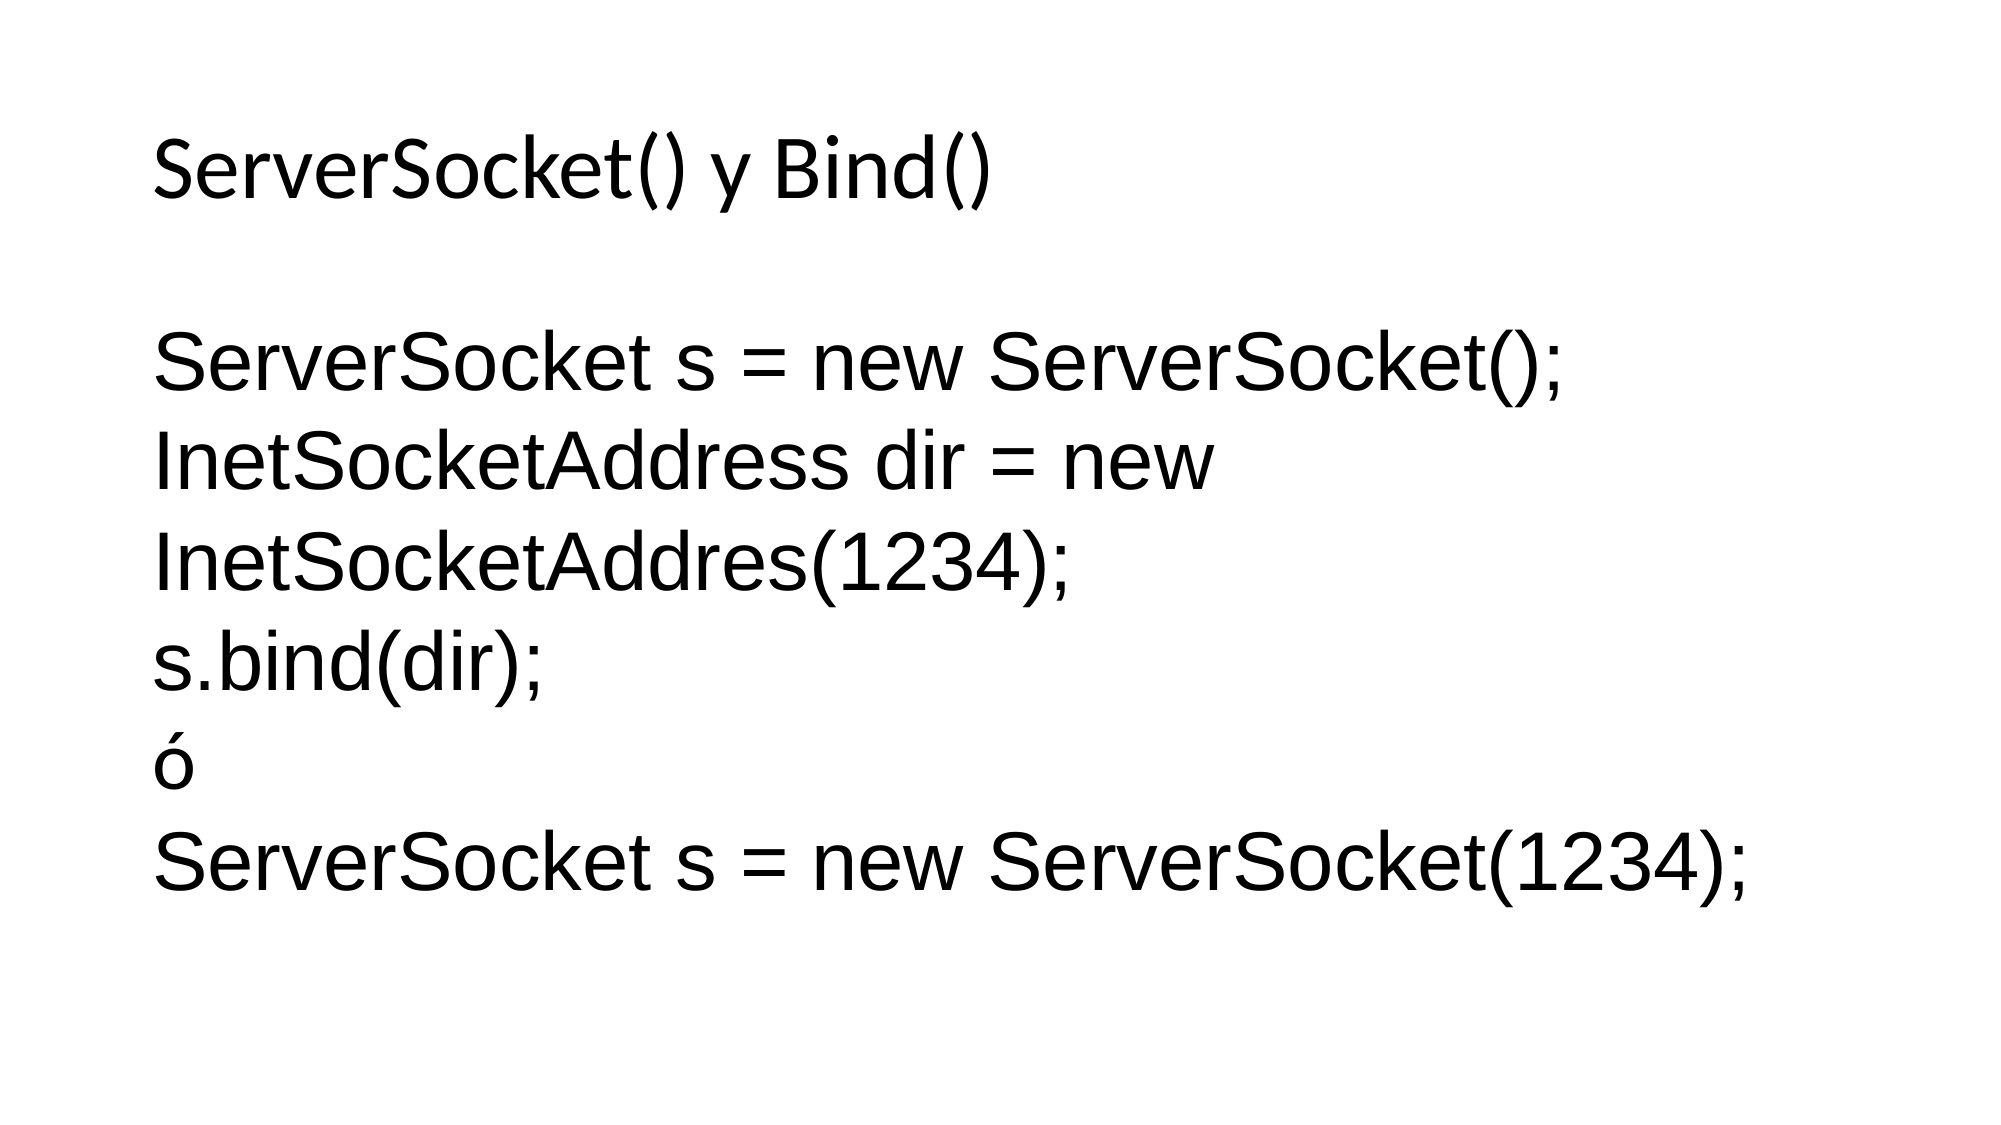

ServerSocket() y Bind()
ServerSocket s = new ServerSocket();
InetSocketAddress dir = new InetSocketAddres(1234);
s.bind(dir);
ó
ServerSocket s = new ServerSocket(1234);